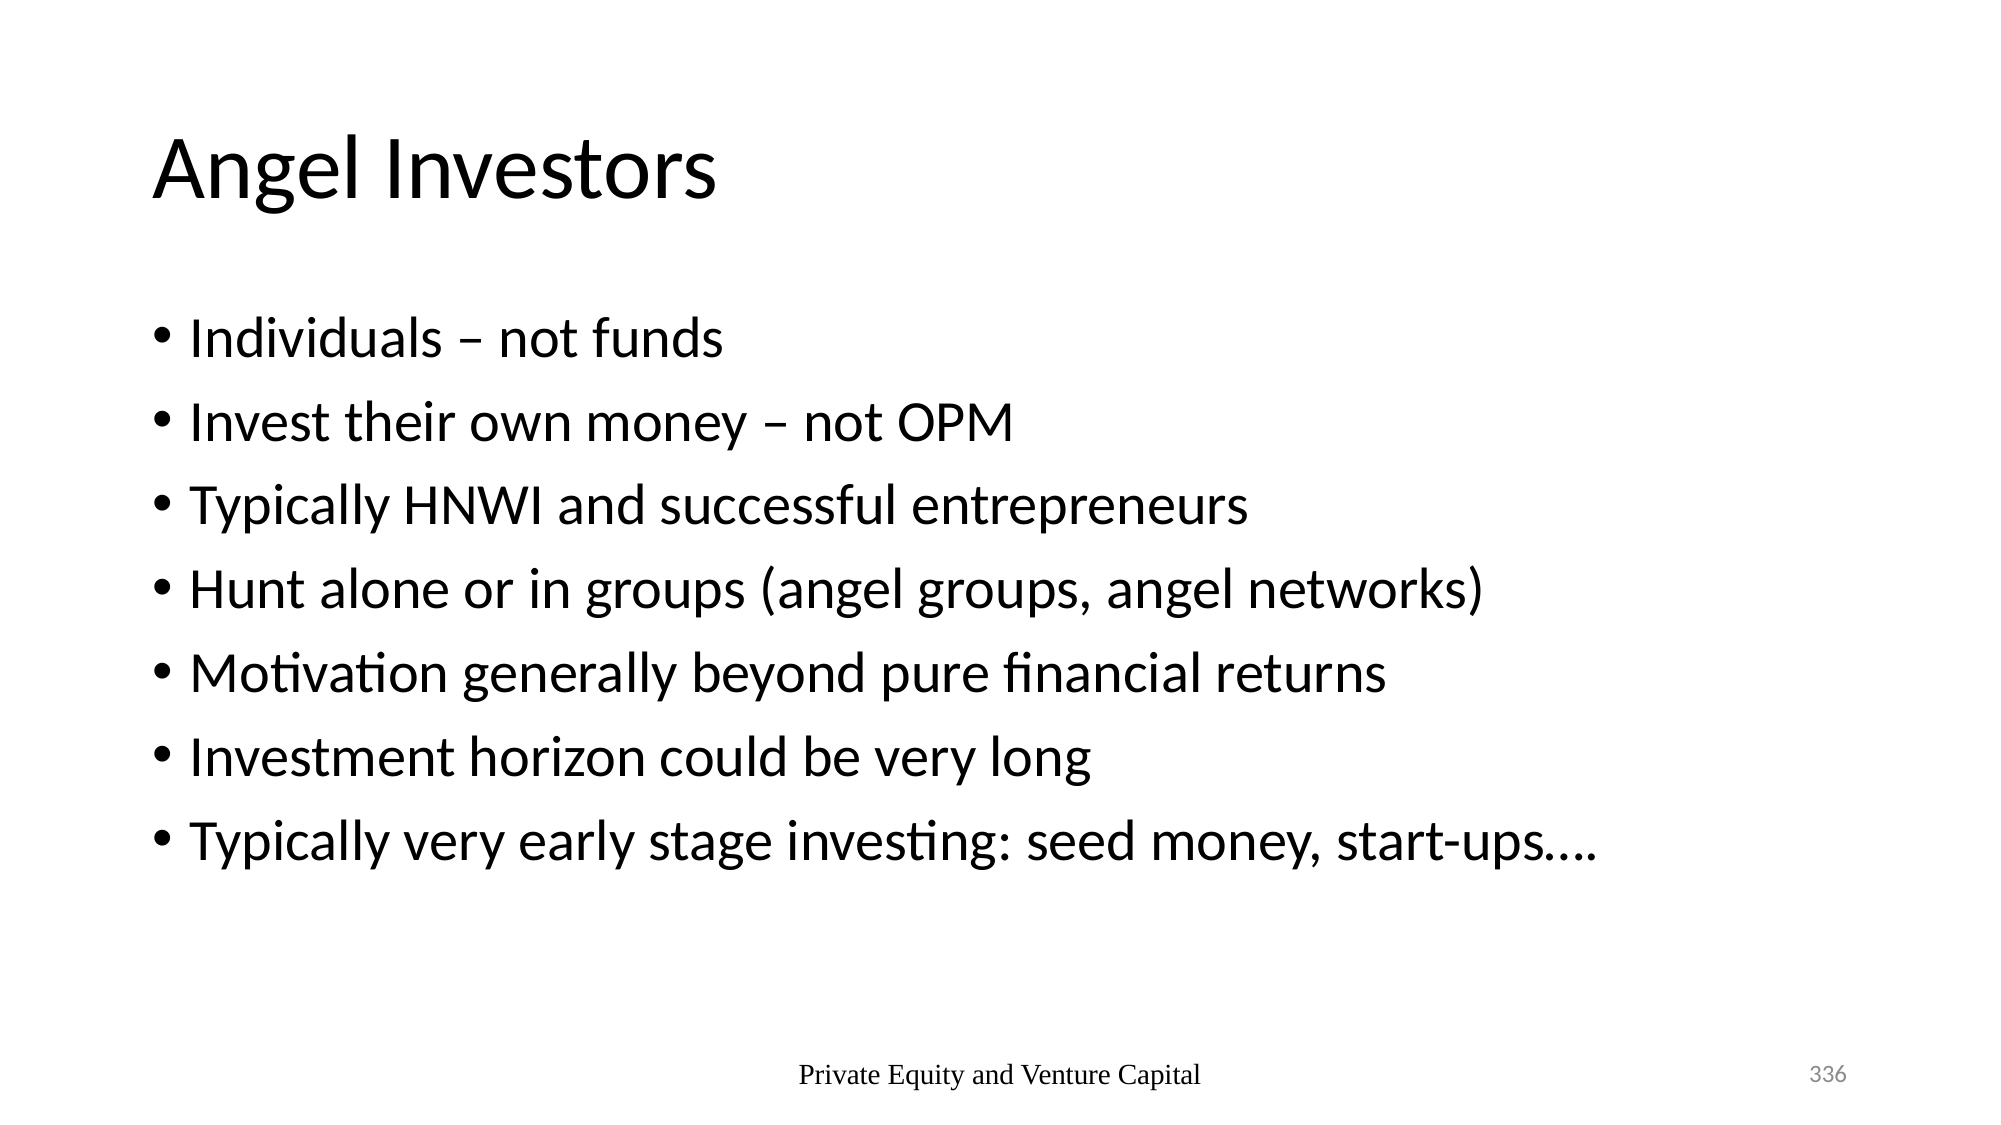

# Angel Investors
Individuals – not funds
Invest their own money – not OPM
Typically HNWI and successful entrepreneurs
Hunt alone or in groups (angel groups, angel networks)
Motivation generally beyond pure financial returns
Investment horizon could be very long
Typically very early stage investing: seed money, start-ups….
336
Private Equity and Venture Capital